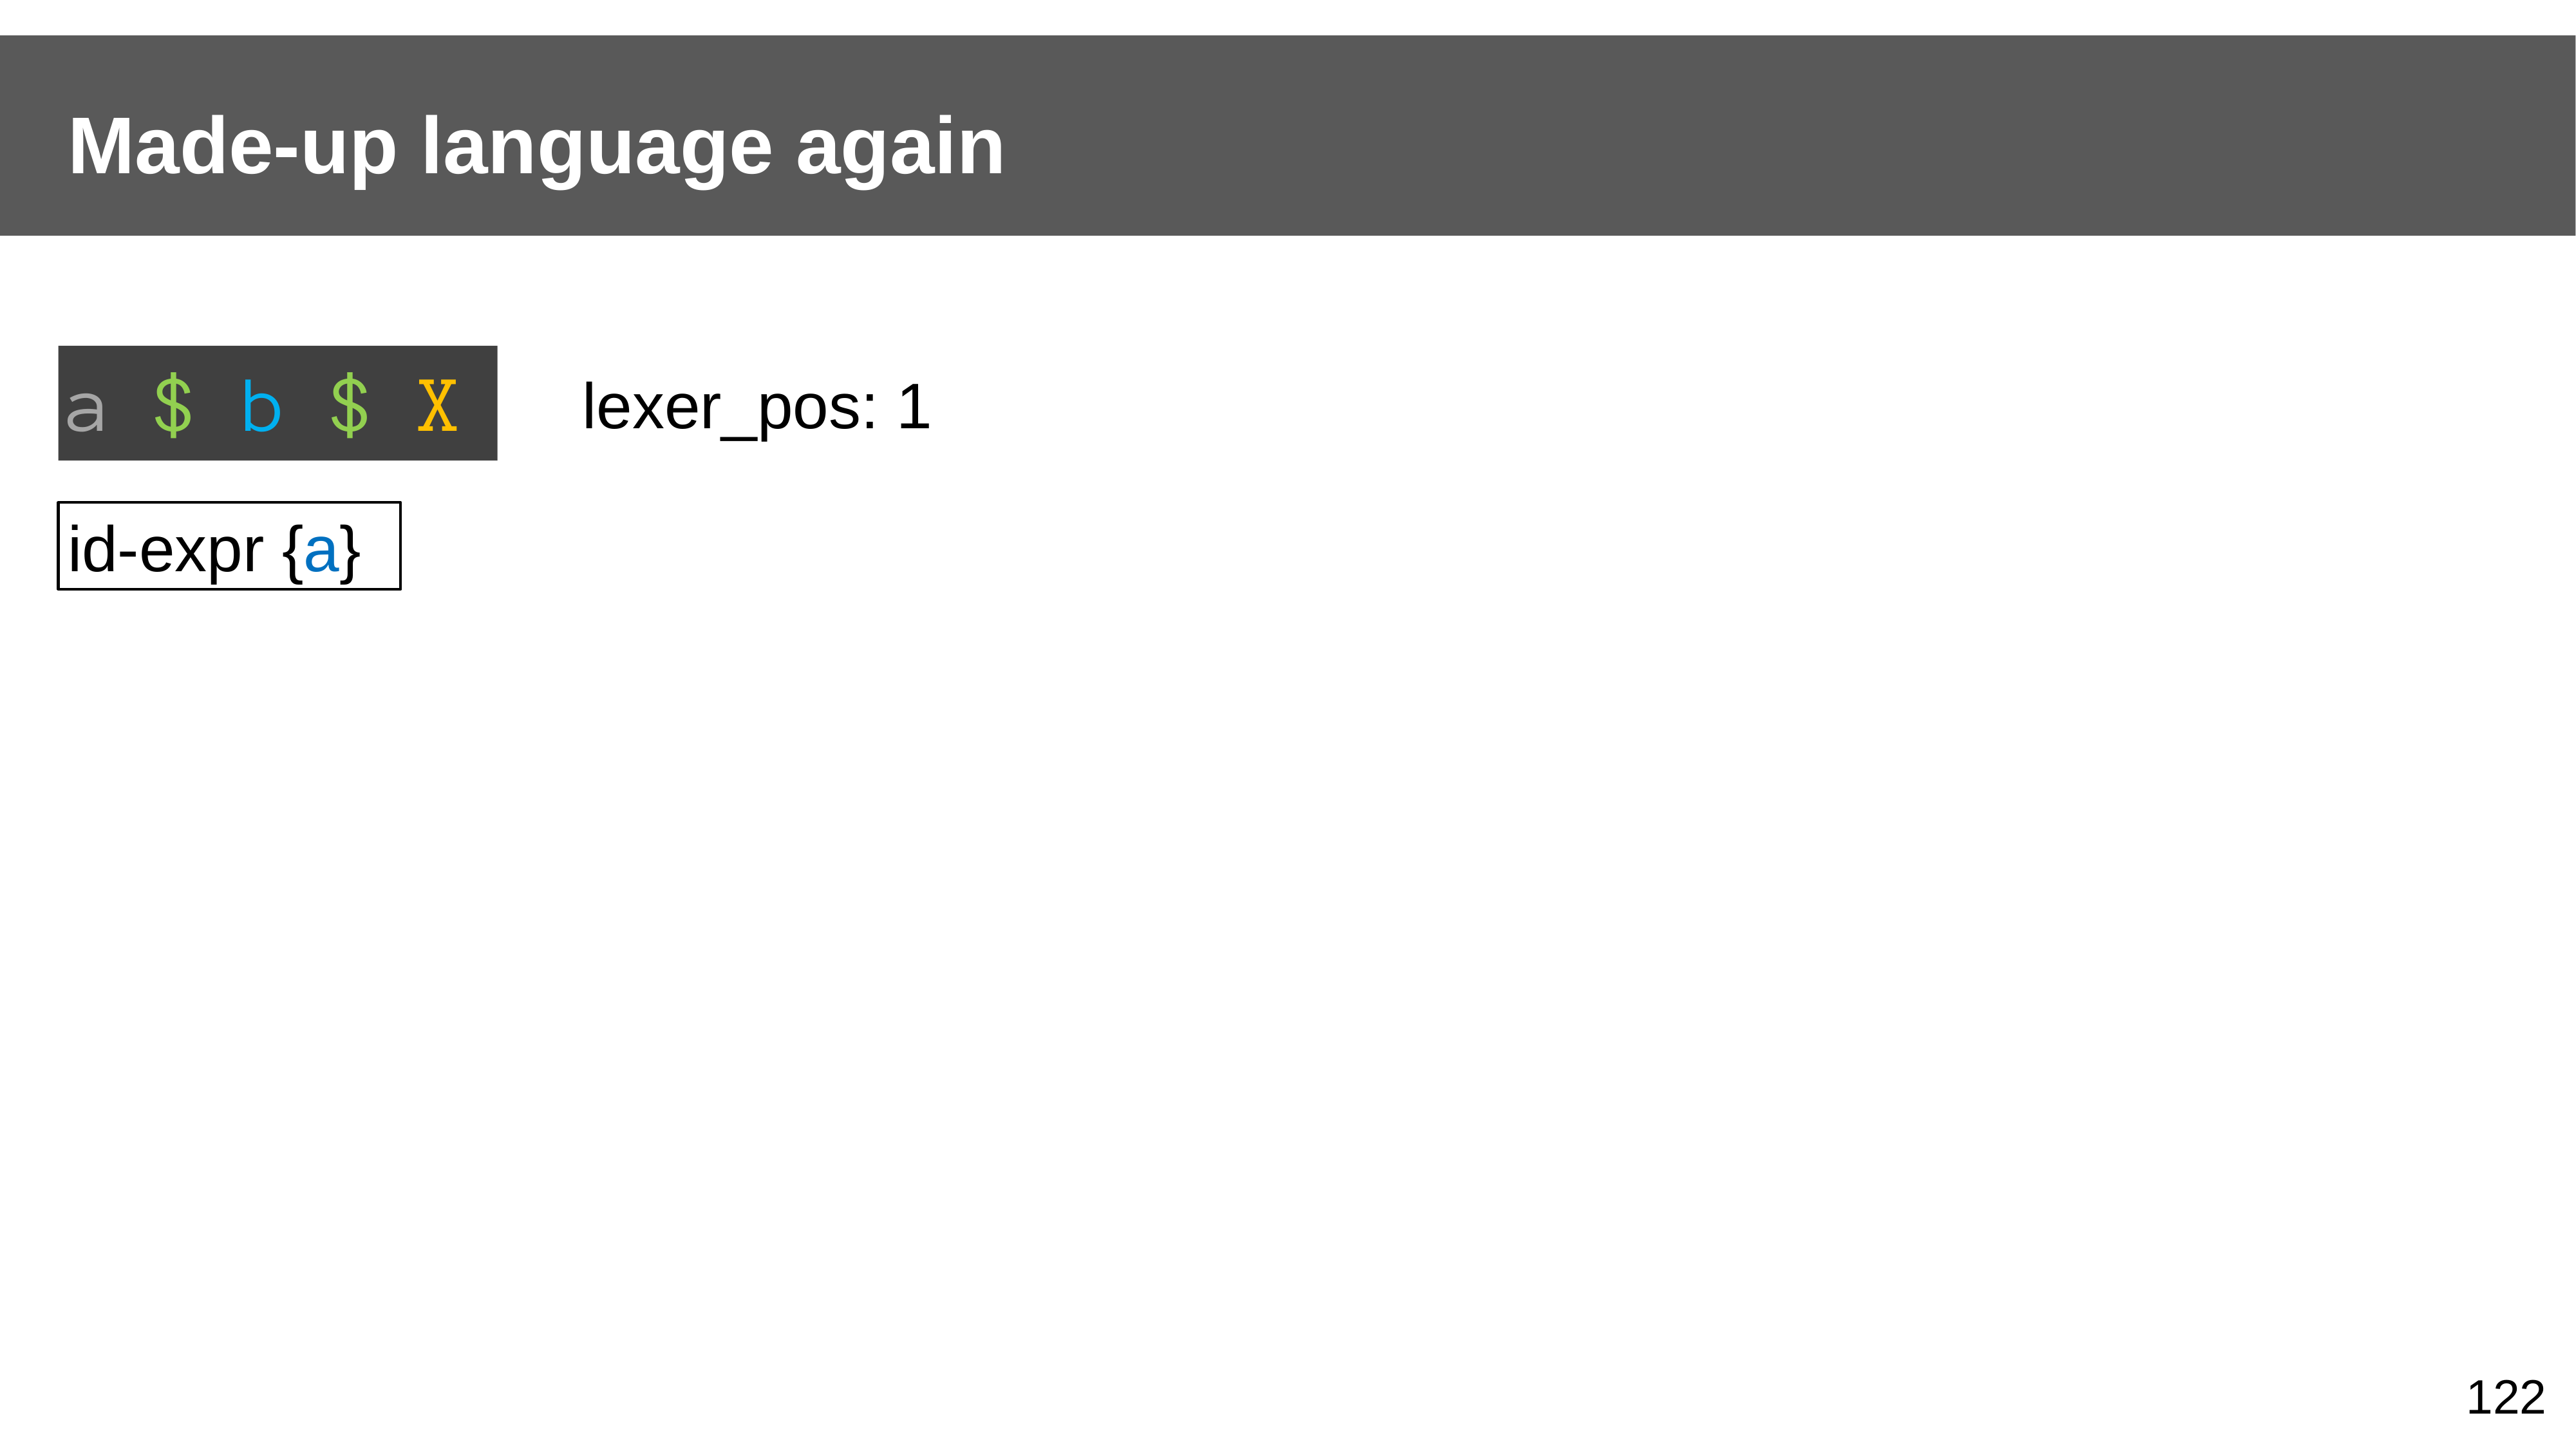

# Made-up language again
a $ b $ X
lexer_pos: 1
id-expr {a}